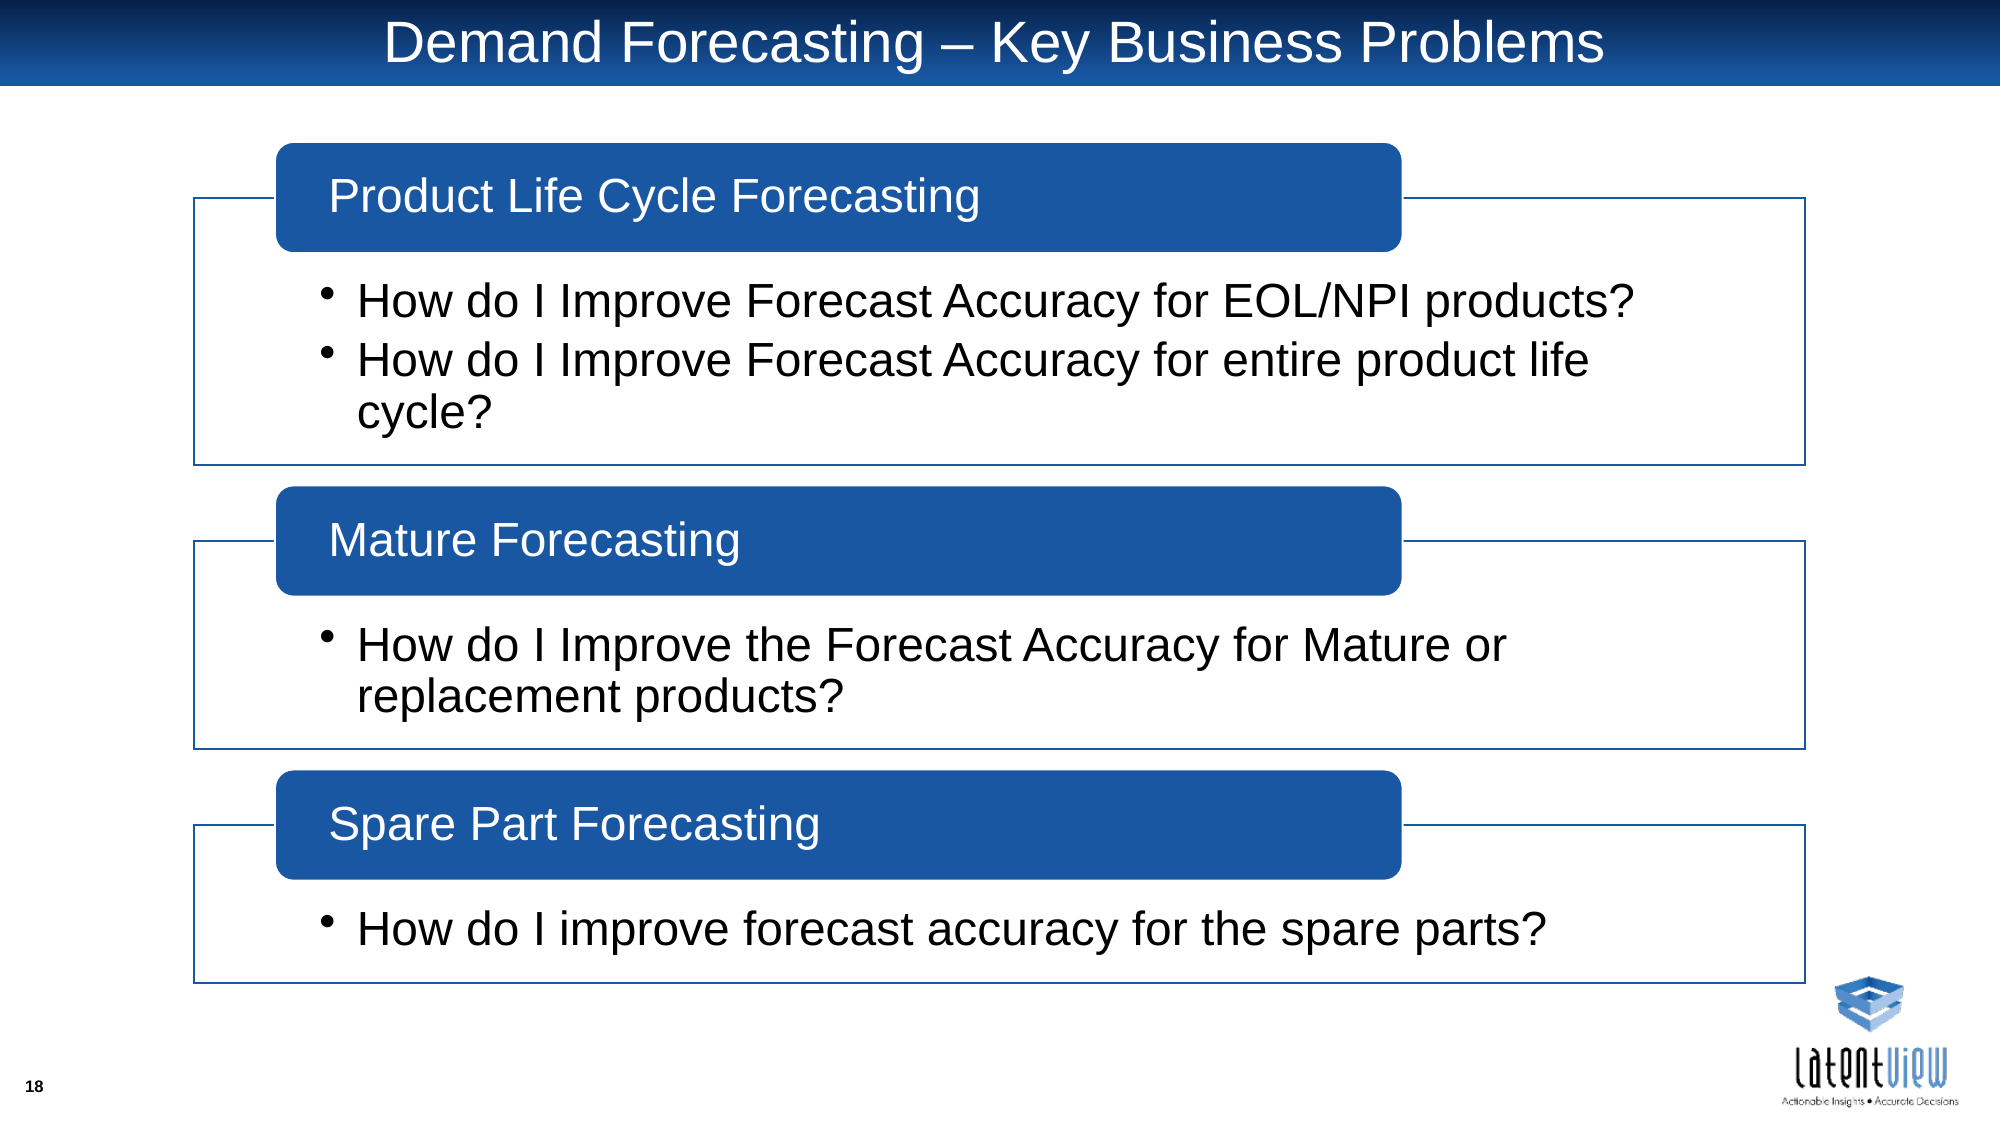

# Demand Forecasting – Key Business Problems
How do I Improve Forecast Accuracy for EOL/NPI products?
How do I Improve Forecast Accuracy for entire product life cycle?
Product Life Cycle Forecasting
How do I Improve the Forecast Accuracy for Mature or replacement products?
Mature Forecasting
How do I improve forecast accuracy for the spare parts?
Spare Part Forecasting